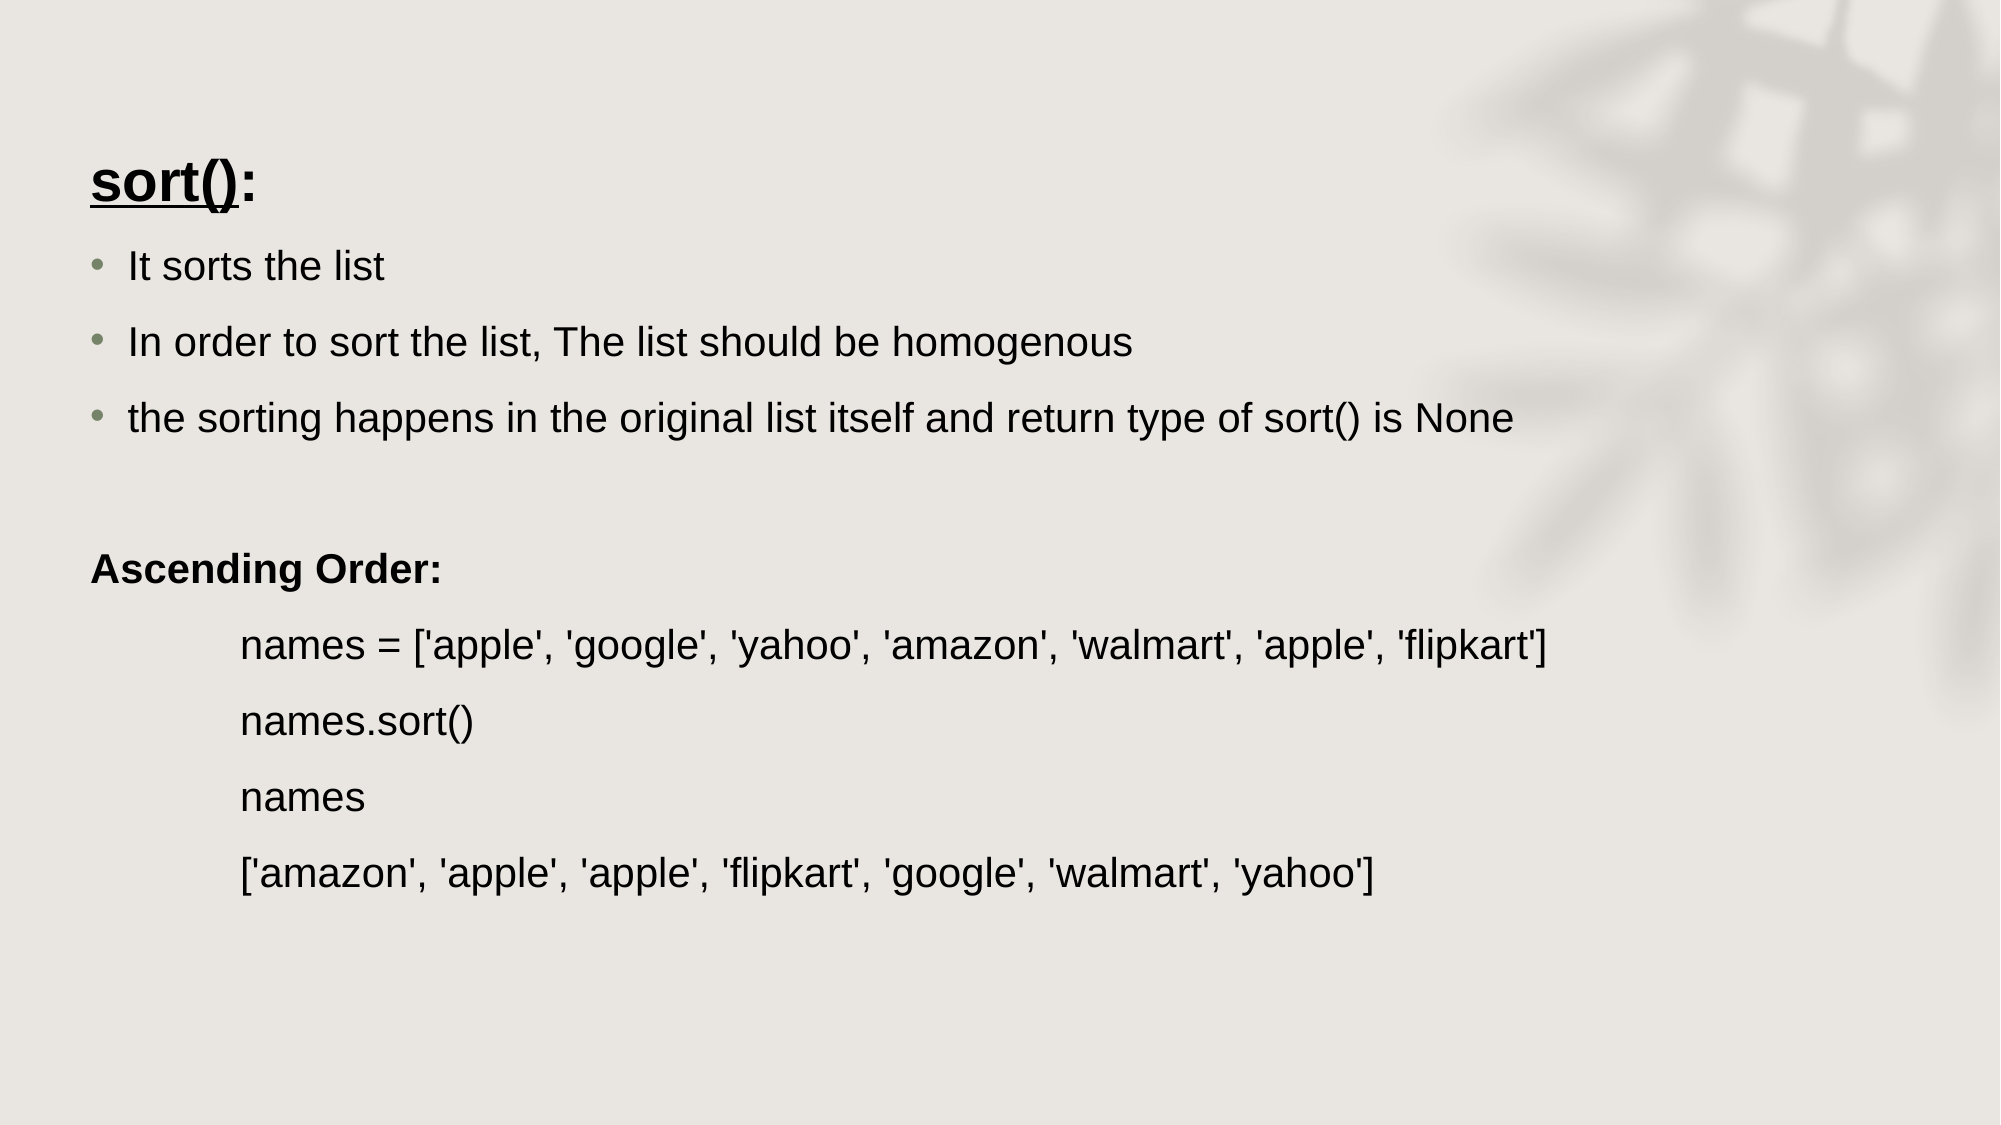

sort():
It sorts the list
In order to sort the list, The list should be homogenous
the sorting happens in the original list itself and return type of sort() is None

Ascending Order:
	names = ['apple', 'google', 'yahoo', 'amazon', 'walmart', 'apple', 'flipkart']
	names.sort()
	names
	['amazon', 'apple', 'apple', 'flipkart', 'google', 'walmart', 'yahoo']